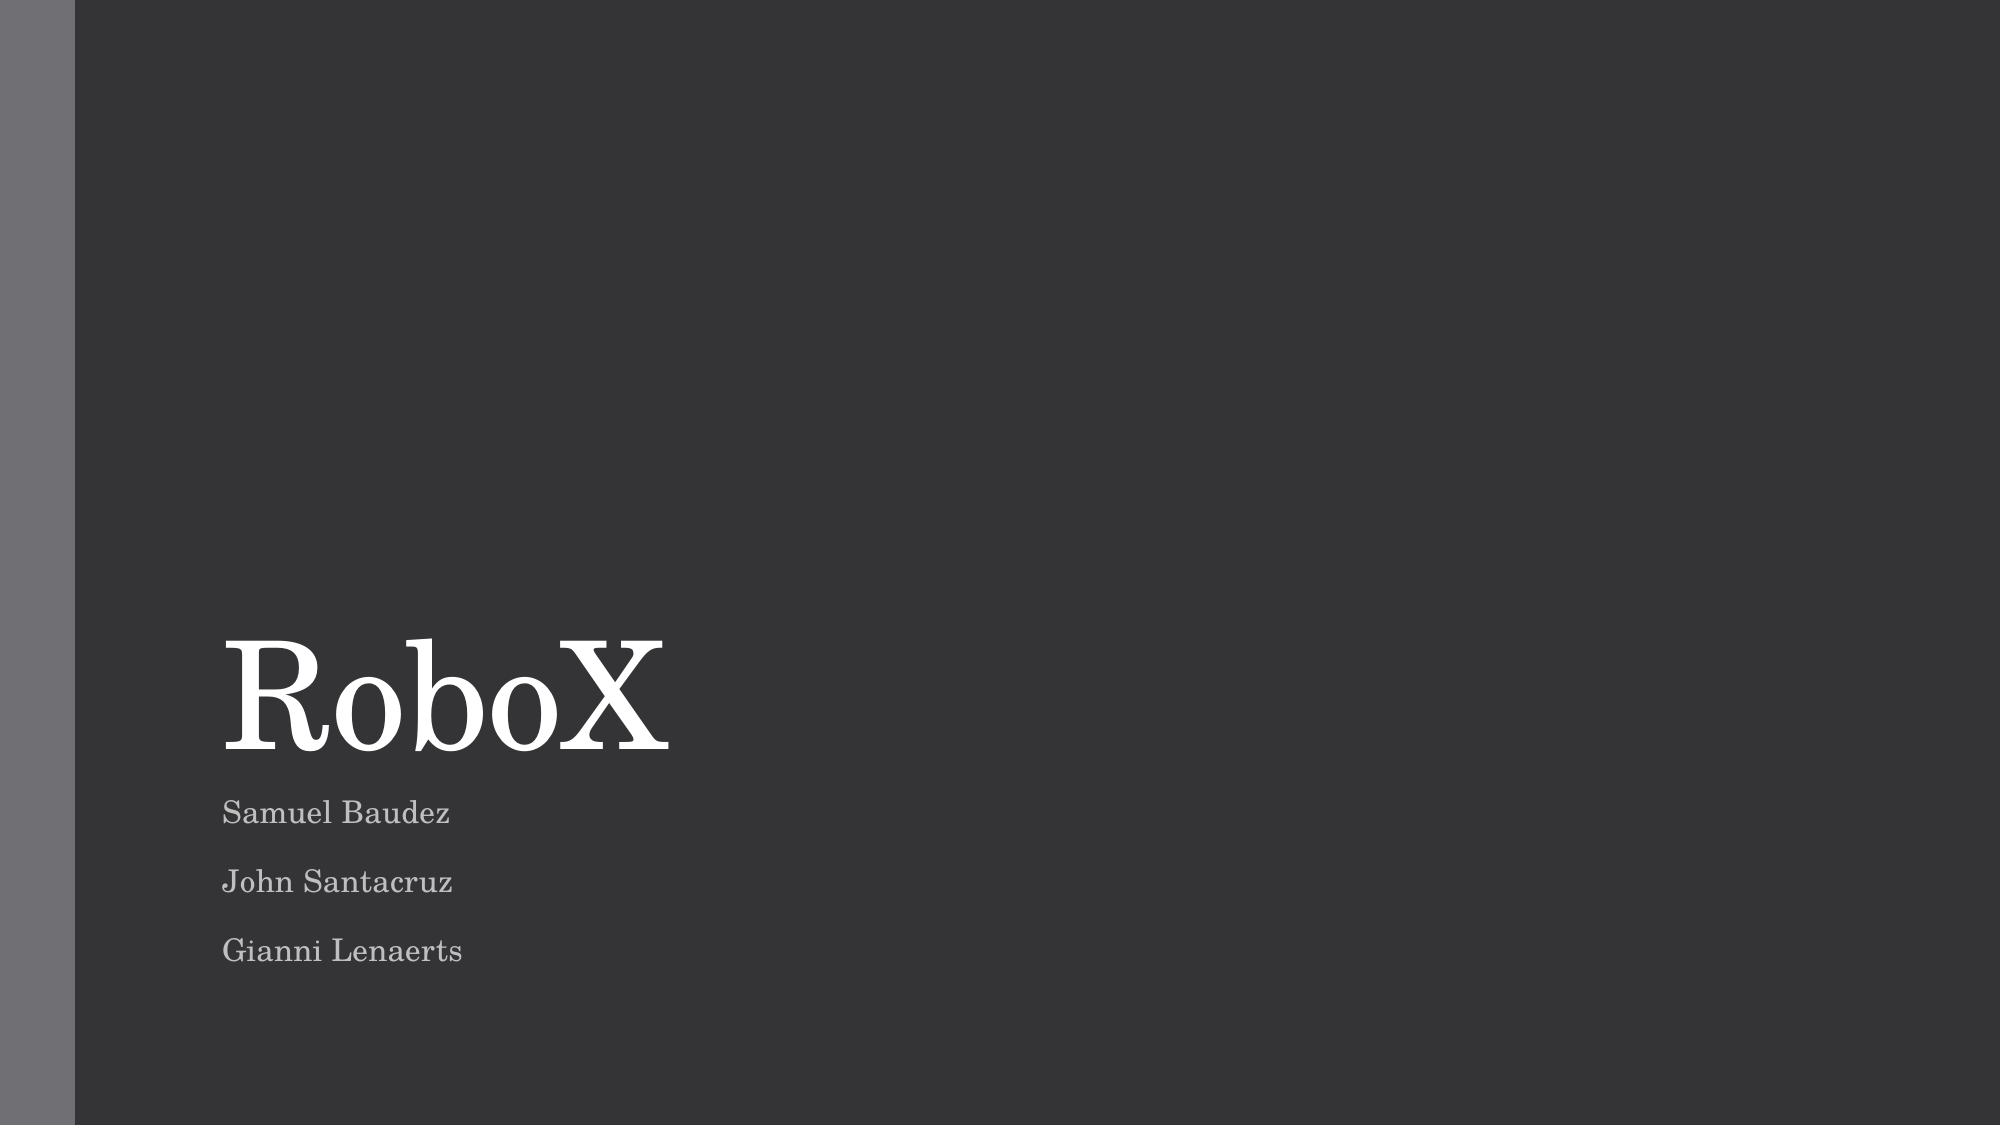

# RoboX
Samuel Baudez
John Santacruz
Gianni Lenaerts